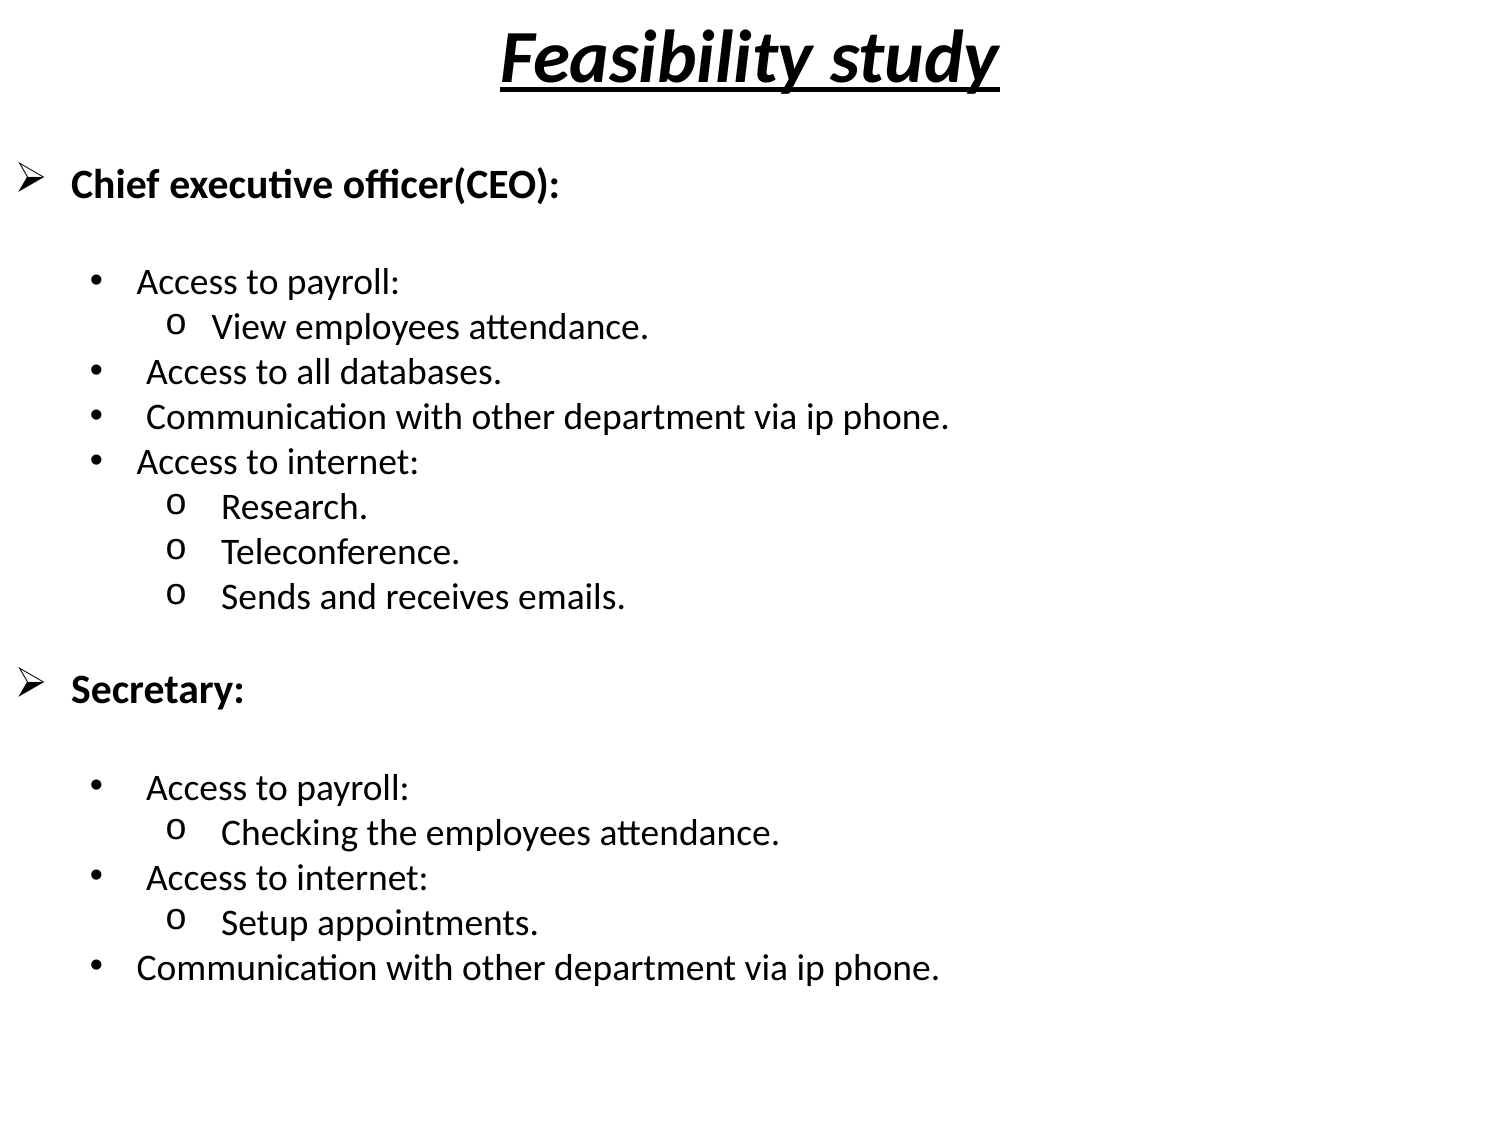

Feasibility study

Chief executive officer(CEO):

Access to payroll:
View employees attendance.
Access to all databases.
Communication with other department via ip phone.
Access to internet:
Research.
Teleconference.
Sends and receives emails.

Secretary:

Access to payroll:
Checking the employees attendance.
Access to internet:
Setup appointments.
Communication with other department via ip phone.